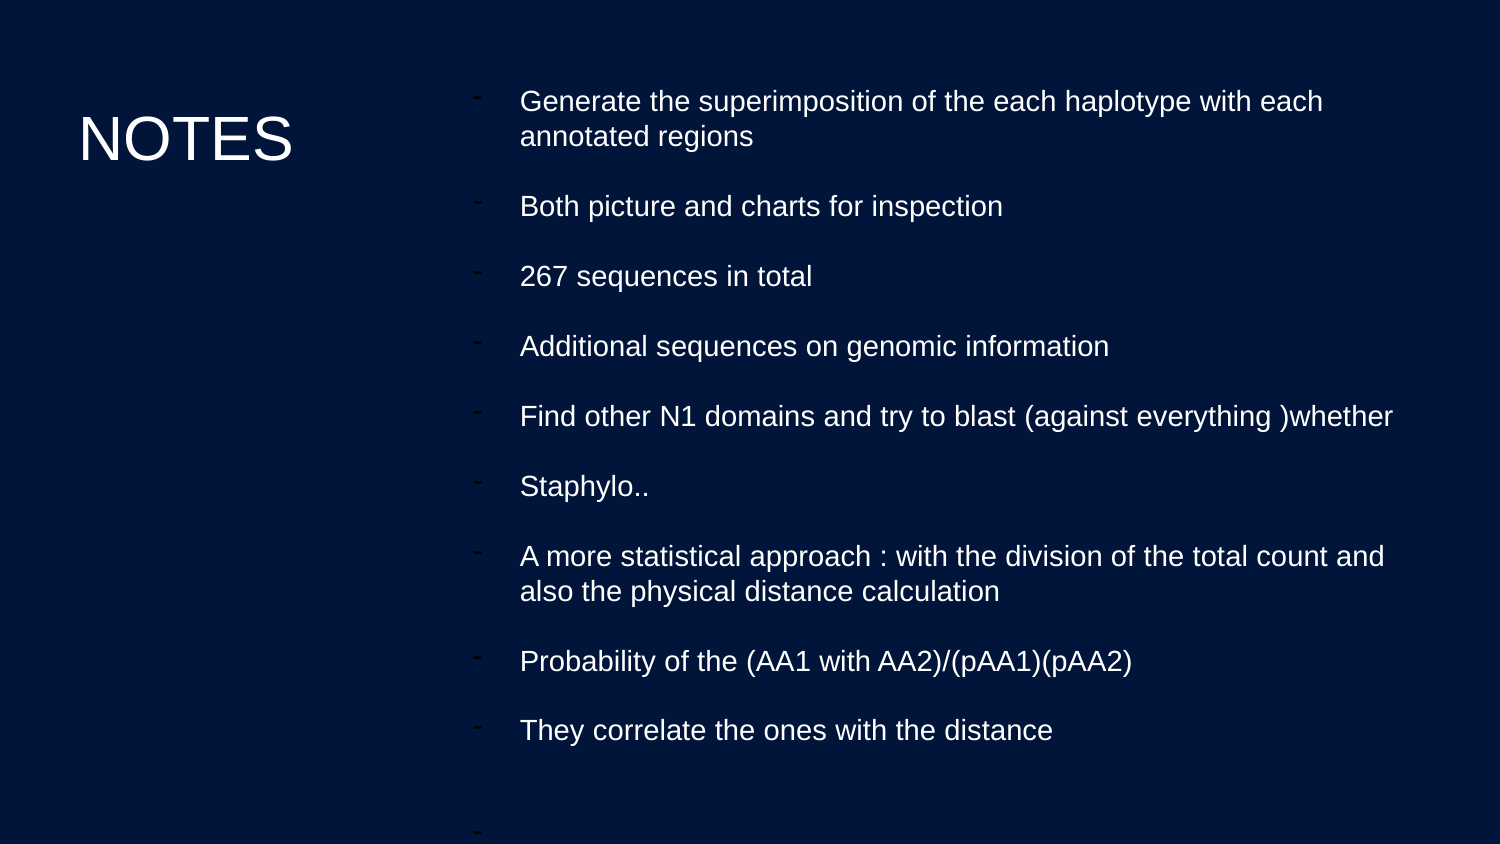

# NOTES
Generate the superimposition of the each haplotype with each annotated regions

Both picture and charts for inspection

267 sequences in total

Additional sequences on genomic information

Find other N1 domains and try to blast (against everything )whether

Staphylo..

A more statistical approach : with the division of the total count and also the physical distance calculation

Probability of the (AA1 with AA2)/(pAA1)(pAA2)

They correlate the ones with the distance